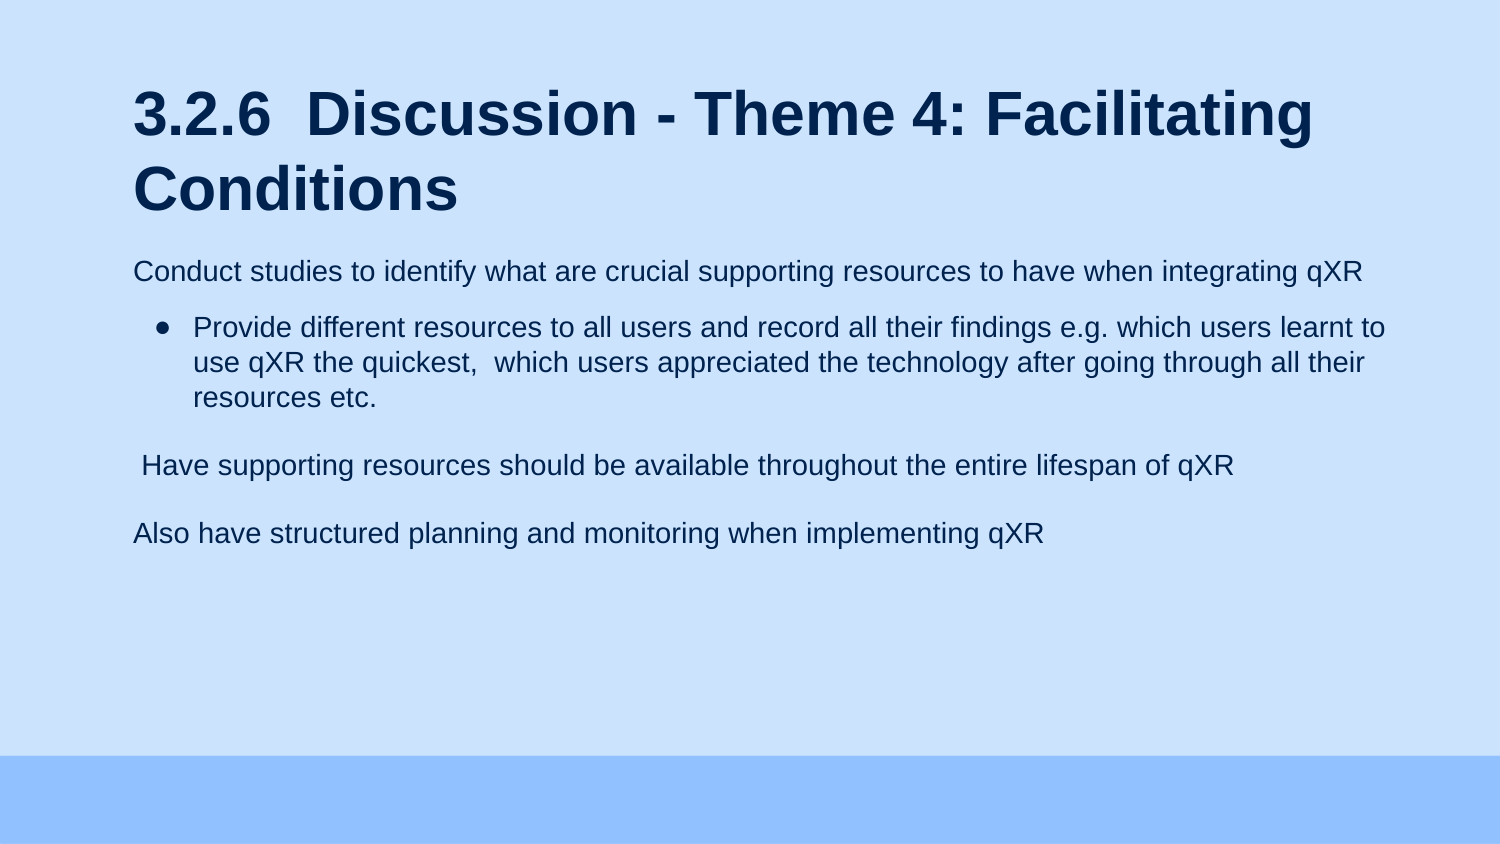

# 3.2.6  Discussion - Theme 4: Facilitating Conditions

Conduct studies to identify what are crucial supporting resources to have when integrating qXR
Provide different resources to all users and record all their findings e.g. which users learnt to use qXR the quickest,  which users appreciated the technology after going through all their resources etc.
 Have supporting resources should be available throughout the entire lifespan of qXR
Also have structured planning and monitoring when implementing qXR